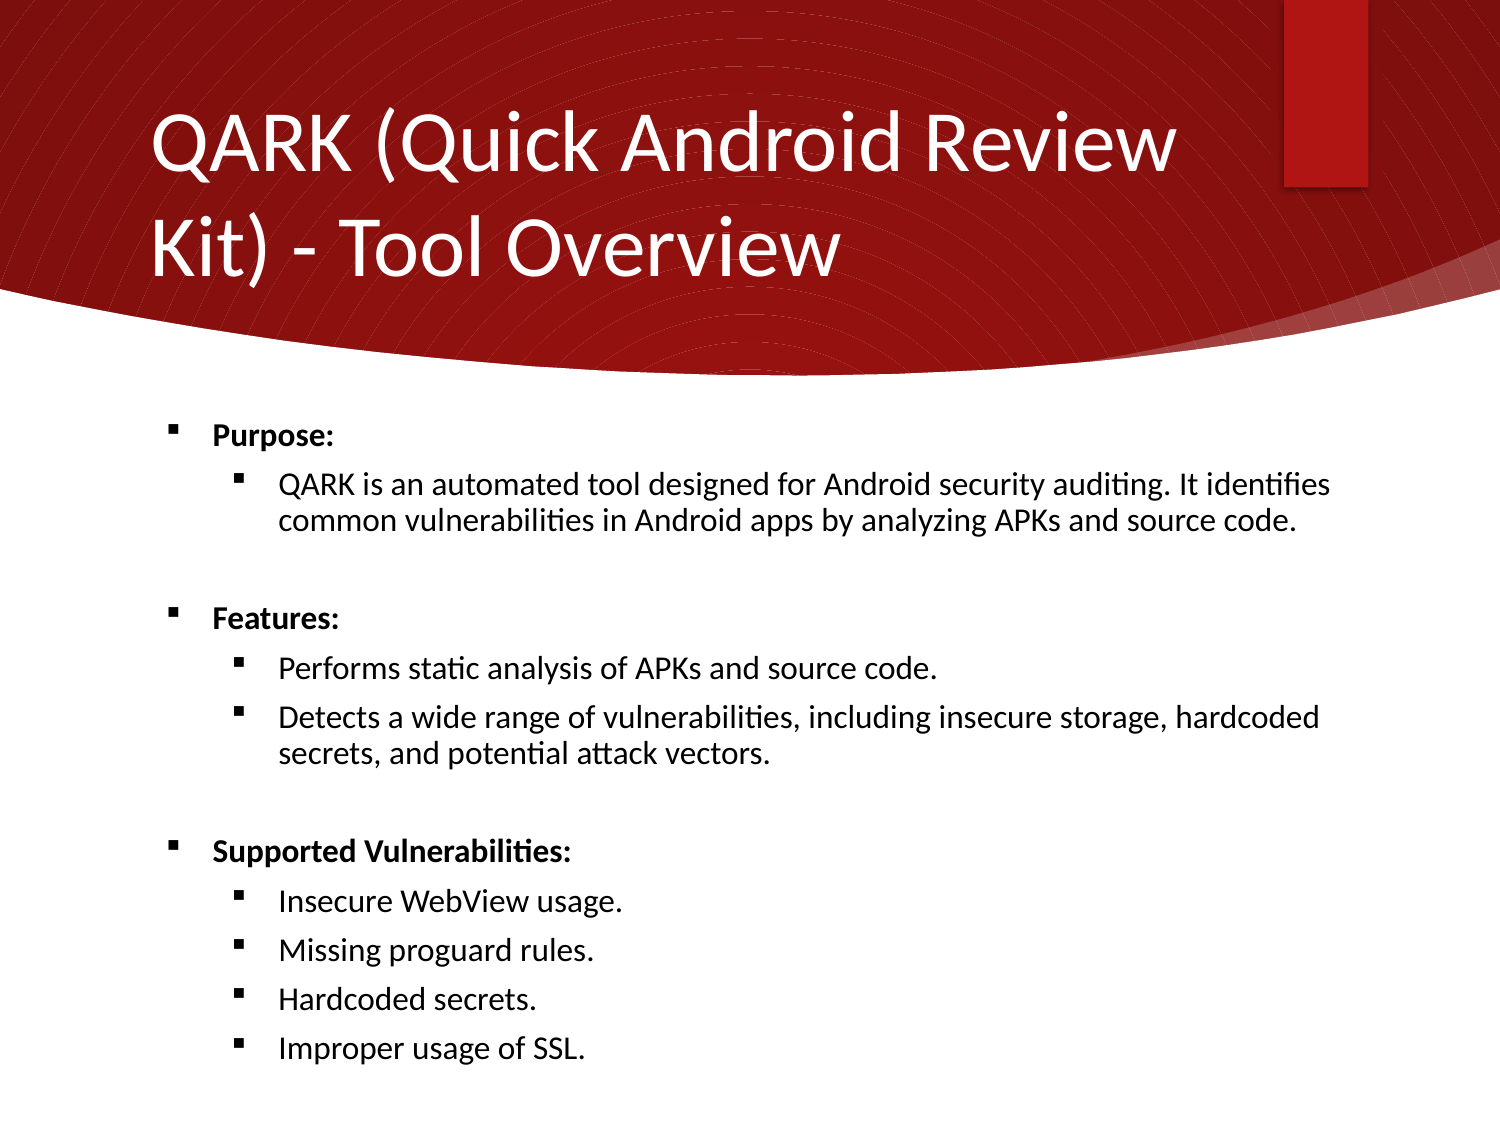

# QARK (Quick Android Review Kit) - Tool Overview

Purpose:
QARK is an automated tool designed for Android security auditing. It identifies common vulnerabilities in Android apps by analyzing APKs and source code.

Features:
Performs static analysis of APKs and source code.
Detects a wide range of vulnerabilities, including insecure storage, hardcoded secrets, and potential attack vectors.

Supported Vulnerabilities:
Insecure WebView usage.
Missing proguard rules.
Hardcoded secrets.
Improper usage of SSL.